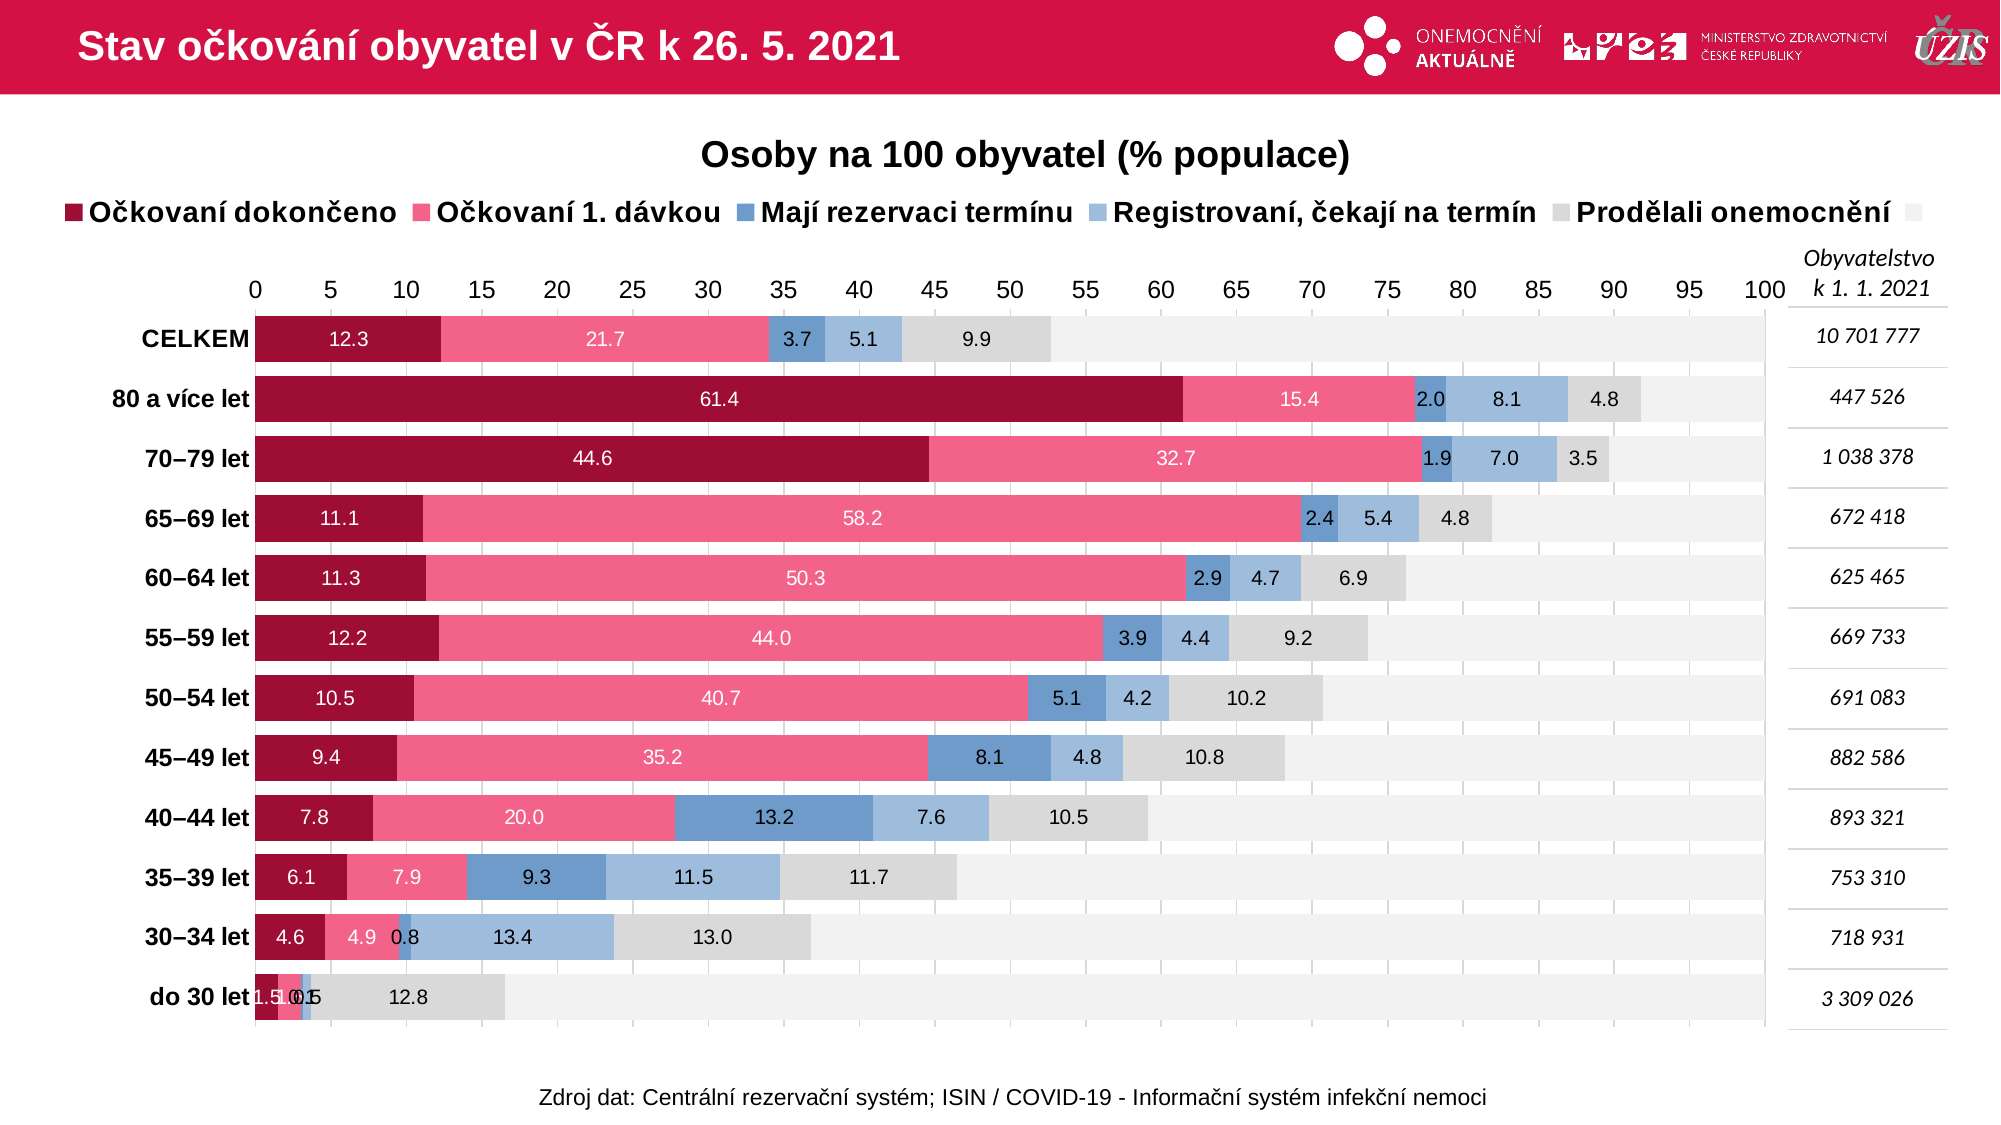

# Stav očkování obyvatel v ČR k 26. 5. 2021

### Chart

| Category | Očkovaní dokončeno | Očkovaní 1. dávkou | Mají rezervaci termínu | Registrovaní, čekají na termín | Prodělali onemocnění |   |
|---|---|---|---|---|---|---|
| CELKEM | 12.32251 | 21.71668 | 3.682603 | 5.086744 | 9.9107186 | 47.2807366 |
| 80 a více let | 61.44827 | 15.39039 | 2.008822 | 8.0844465 | 4.8321215 | 8.23594607 |
| 70–79 let | 44.64251 | 32.65709 | 1.928681 | 6.9664419 | 3.4568336 | 10.3484473 |
| 65–69 let | 11.116 | 58.16992 | 2.397021 | 5.3668998 | 4.8261647 | 18.1239943 |
| 60–64 let | 11.26794 | 50.33839 | 2.921666 | 4.7232059 | 6.9313231 | 23.8174798 |
| 55–59 let | 12.18351 | 43.98006 | 3.878411 | 4.4395304 | 9.1796283 | 26.3388544 |
| 50–54 let | 10.50424 | 40.66718 | 5.134116 | 4.2310403 | 10.161008 | 29.3024137 |
| 45–49 let | 9.358975 | 35.20518 | 8.145042 | 4.751265 | 10.76405 | 31.775487 |
| 40–44 let | 7.802906 | 19.96606 | 13.16492 | 7.6413742 | 10.539213 | 40.8855272 |
| 35–39 let | 6.062577 | 7.928608 | 9.252897 | 11.51956 | 11.71231 | 53.5240472 |
| 30–34 let | 4.602528 | 4.887256 | 0.817325 | 13.446492 | 13.017383 | 63.2290164 |
| do 30 let | 1.501801 | 1.528063 | 0.125959 | 0.5320599 | 12.832507 | 83.47961 |
Osoby na 100 obyvatel (% populace)
Obyvatelstvo
k 1. 1. 2021
| 10 701 777 |
| --- |
| 447 526 |
| 1 038 378 |
| 672 418 |
| 625 465 |
| 669 733 |
| 691 083 |
| 882 586 |
| 893 321 |
| 753 310 |
| 718 931 |
| 3 309 026 |
Zdroj dat: Centrální rezervační systém; ISIN / COVID-19 - Informační systém infekční nemoci